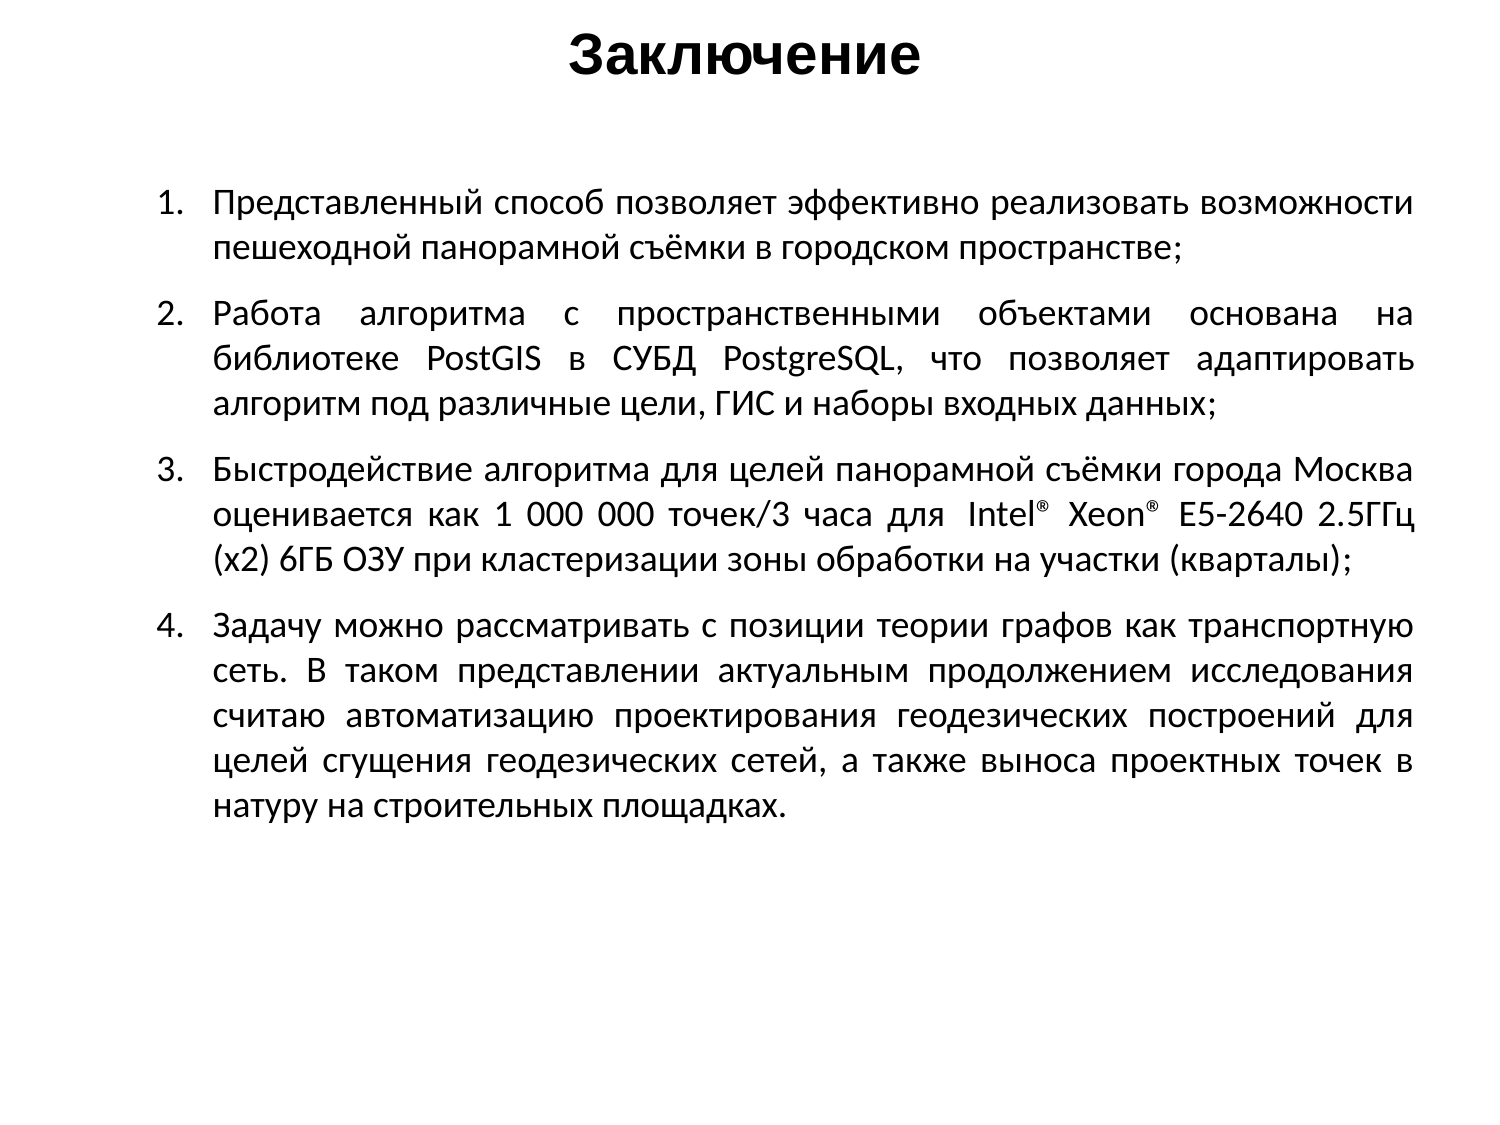

# Заключение
Представленный способ позволяет эффективно реализовать возможности пешеходной панорамной съёмки в городском пространстве;
Работа алгоритма с пространственными объектами основана на библиотеке PostGIS в СУБД PostgreSQL, что позволяет адаптировать алгоритм под различные цели, ГИС и наборы входных данных;
Быстродействие алгоритма для целей панорамной съёмки города Москва оценивается как 1 000 000 точек/3 часа для  Intel® Xeon® E5-2640 2.5ГГц (x2) 6ГБ ОЗУ при кластеризации зоны обработки на участки (кварталы);
Задачу можно рассматривать с позиции теории графов как транспортную сеть. В таком представлении актуальным продолжением исследования считаю автоматизацию проектирования геодезических построений для целей сгущения геодезических сетей, а также выноса проектных точек в натуру на строительных площадках.